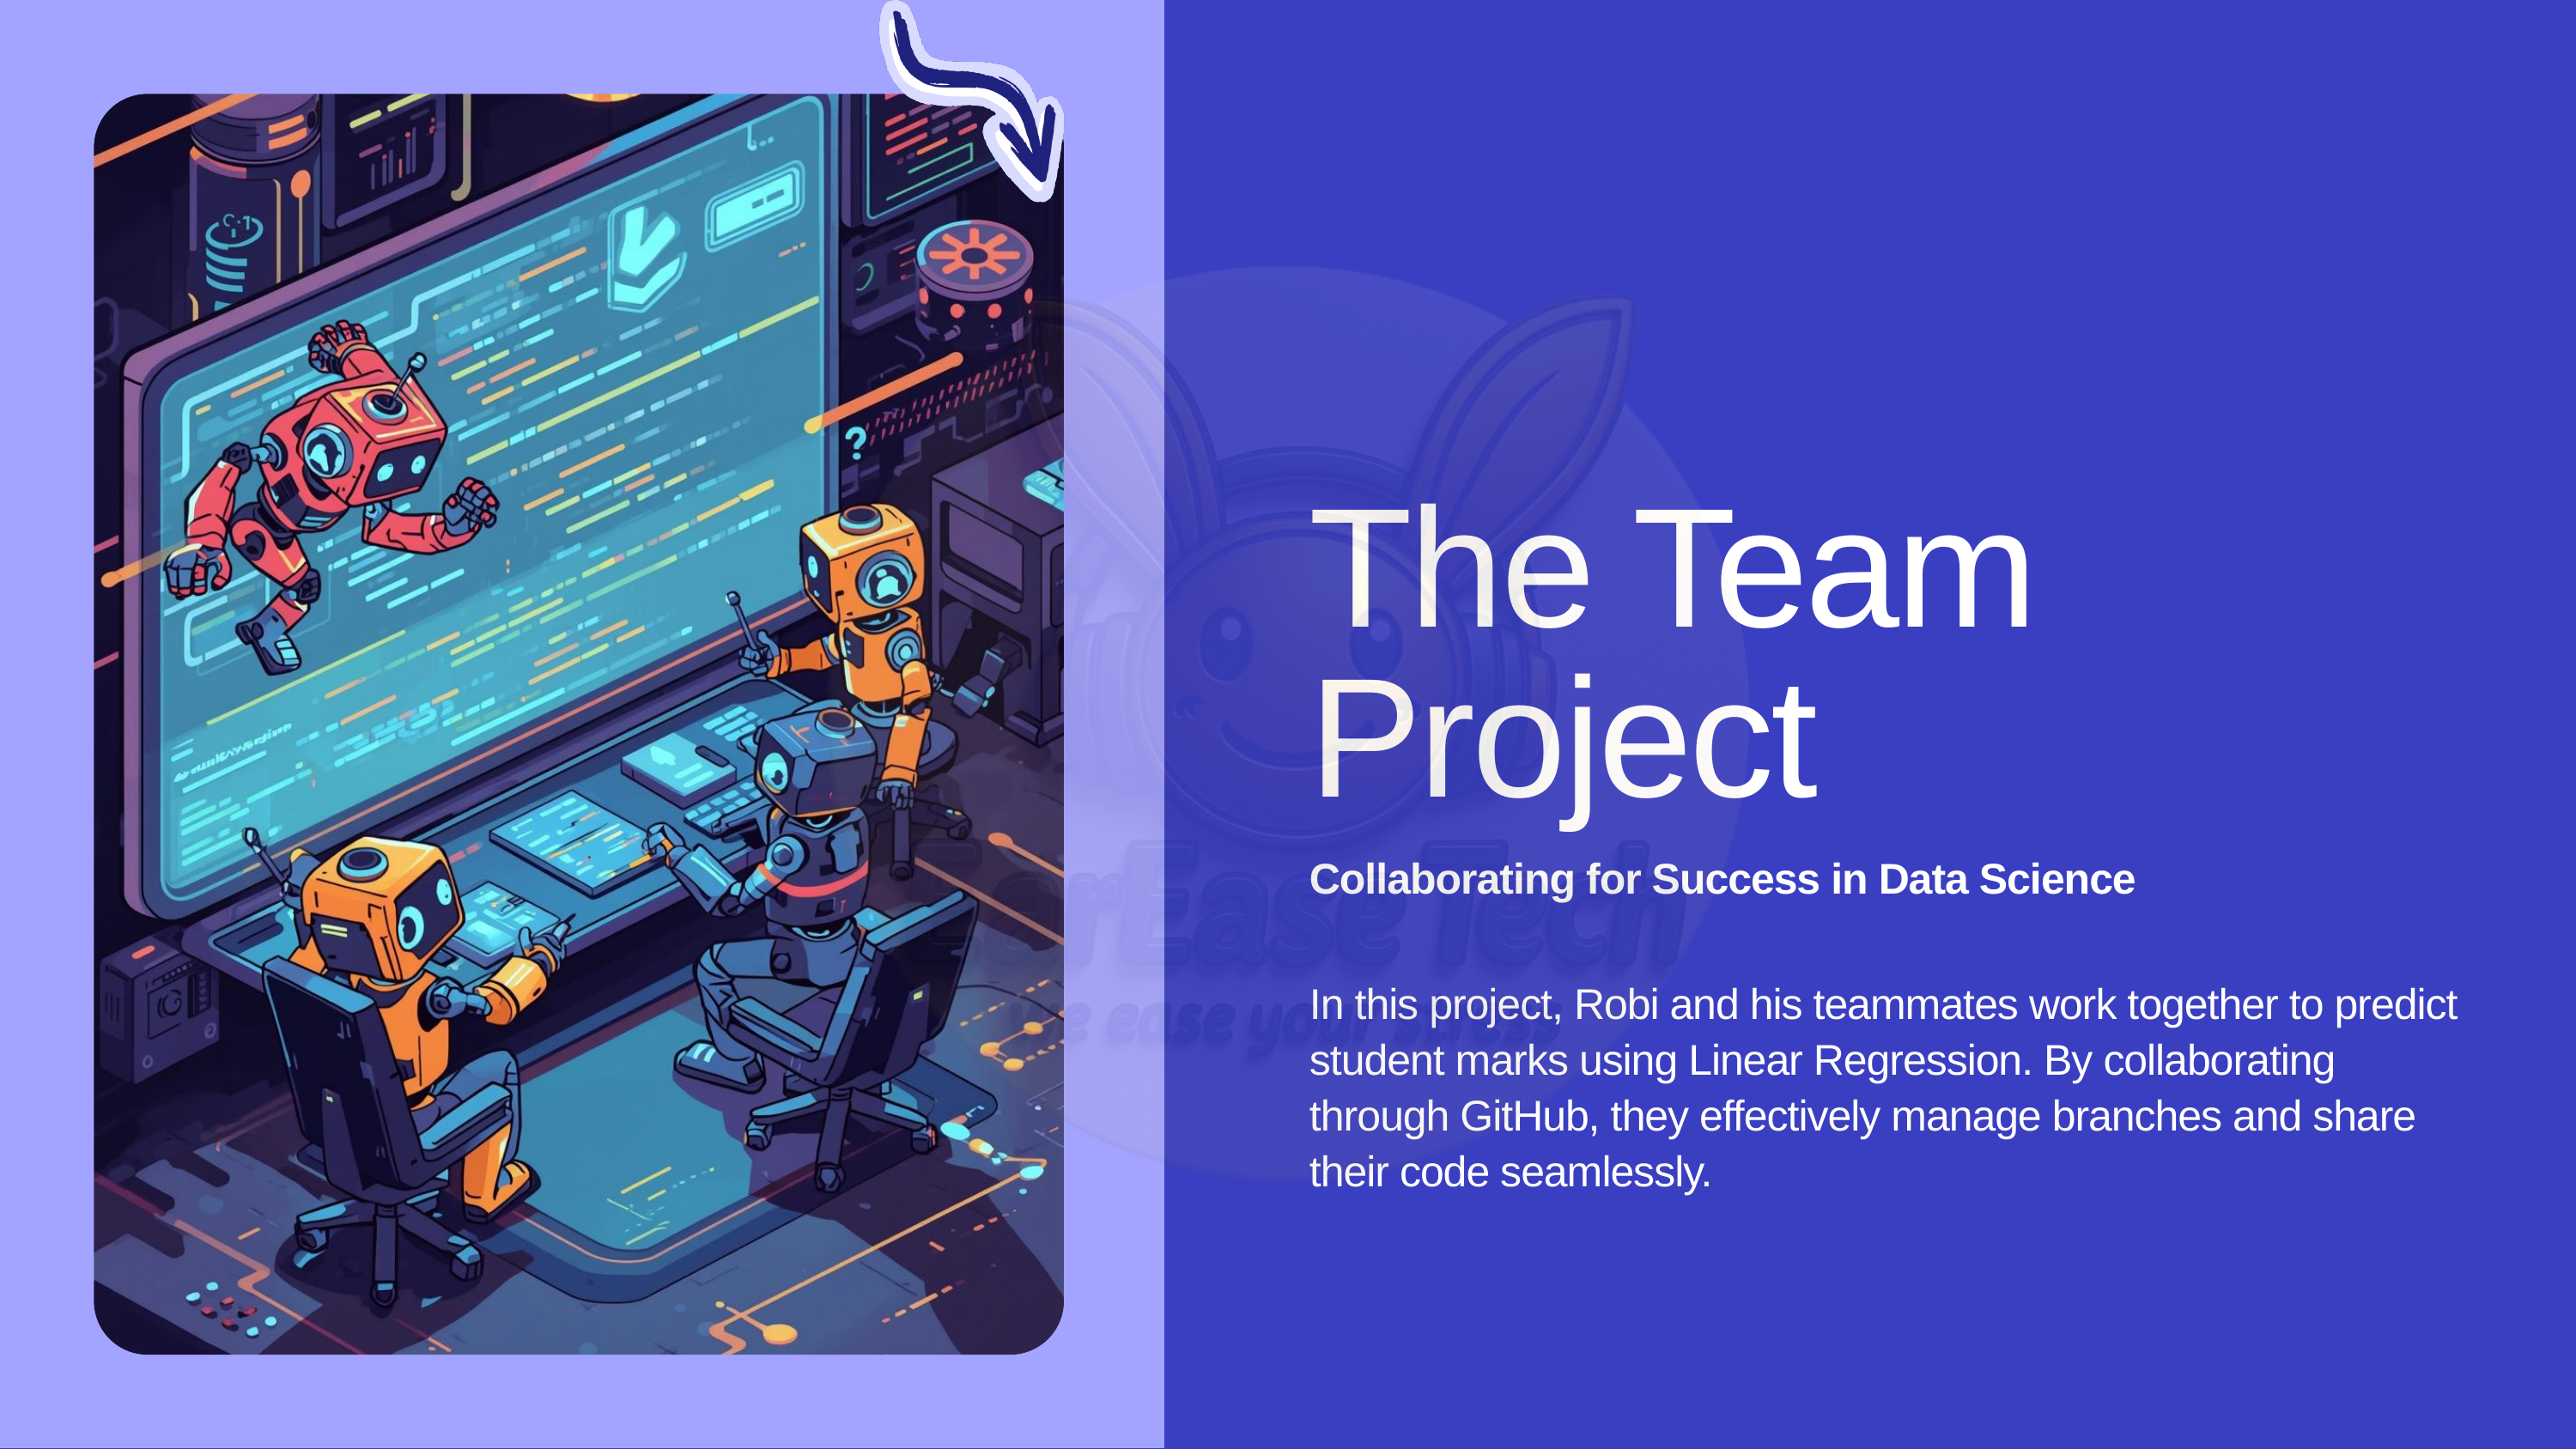

The Team Project
Collaborating for Success in Data Science
In this project, Robi and his teammates work together to predict student marks using Linear Regression. By collaborating through GitHub, they effectively manage branches and share their code seamlessly.